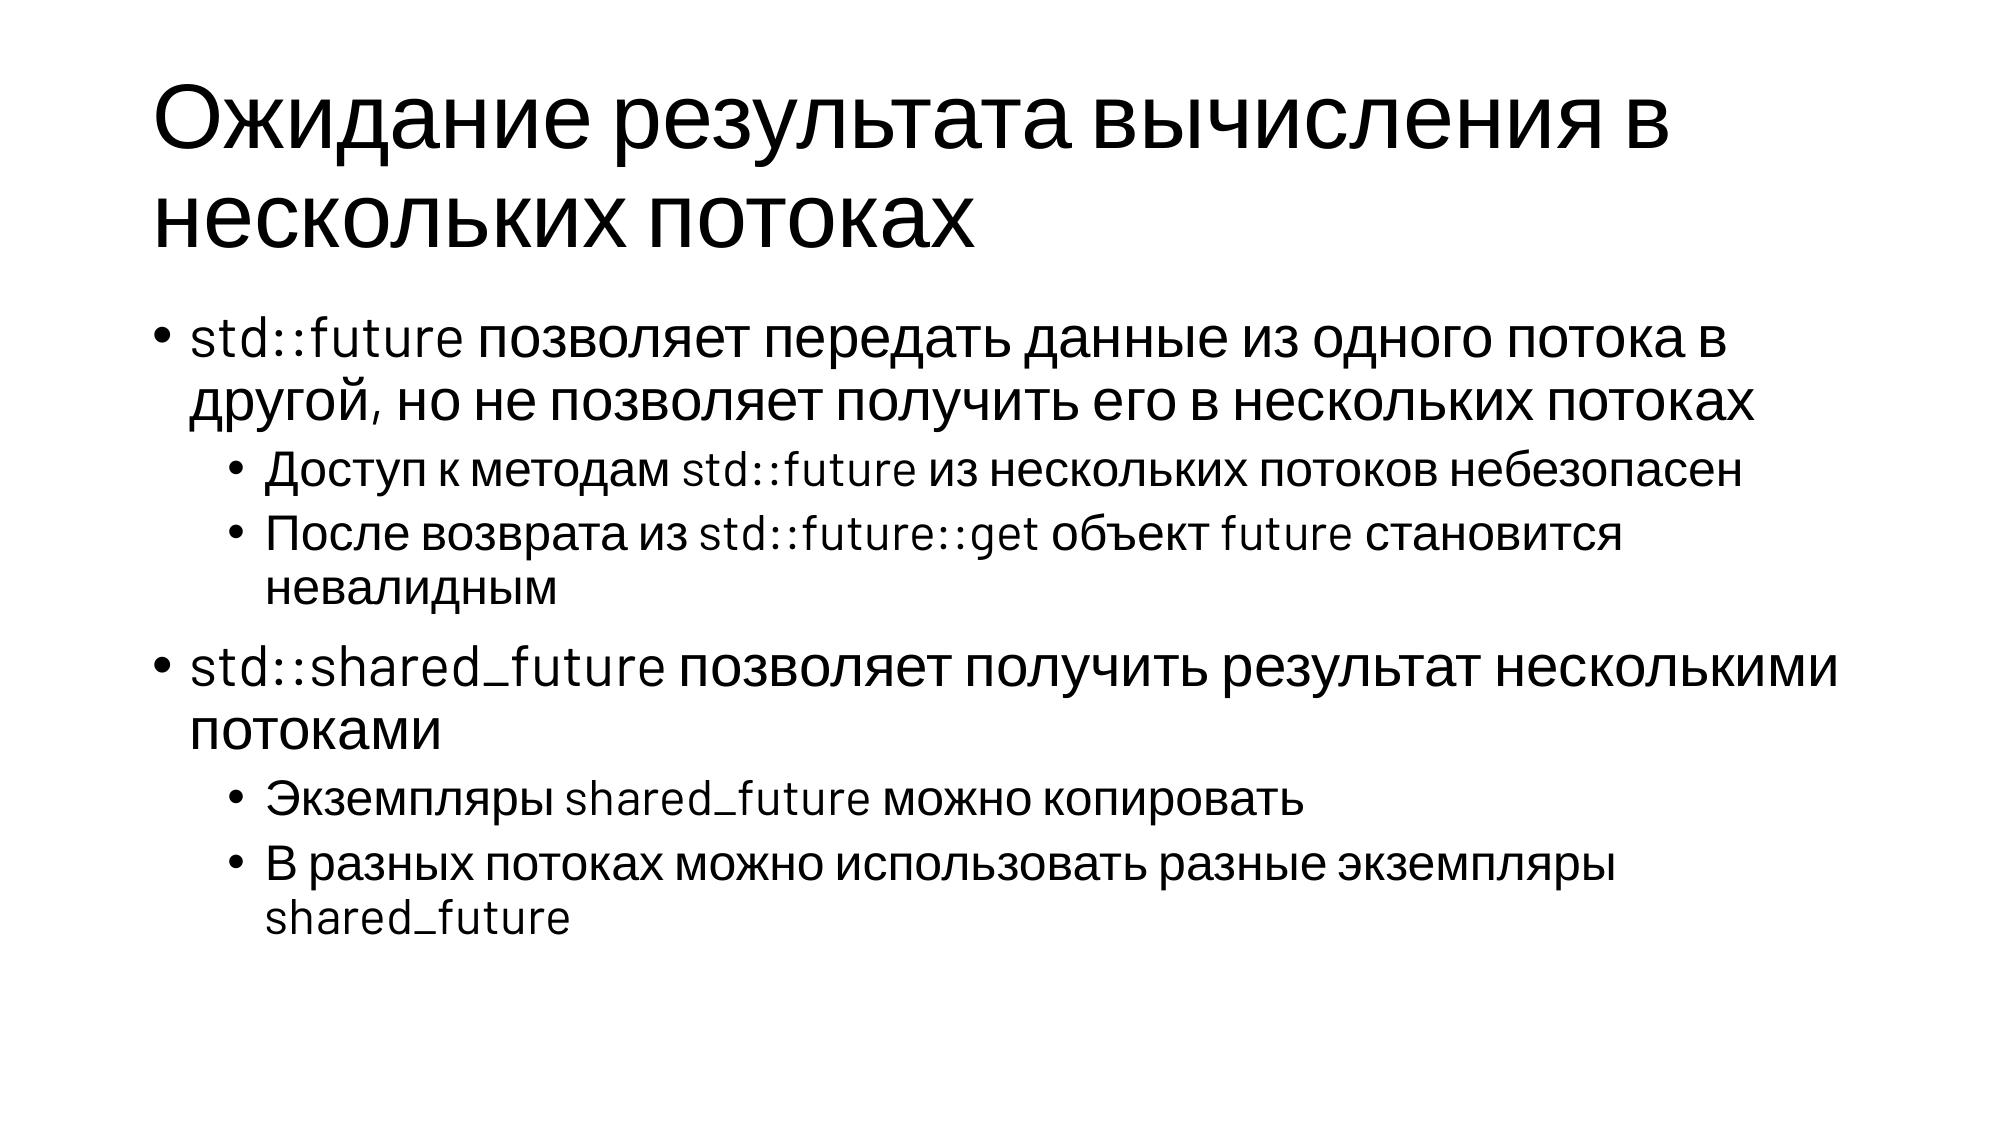

# Ожидание результата вычисления в нескольких потоках
std::future позволяет передать данные из одного потока в другой, но не позволяет получить его в нескольких потоках
Доступ к методам std::future из нескольких потоков небезопасен
После возврата из std::future::get объект future становится невалидным
std::shared_future позволяет получить результат несколькими потоками
Экземпляры shared_future можно копировать
В разных потоках можно использовать разные экземпляры shared_future